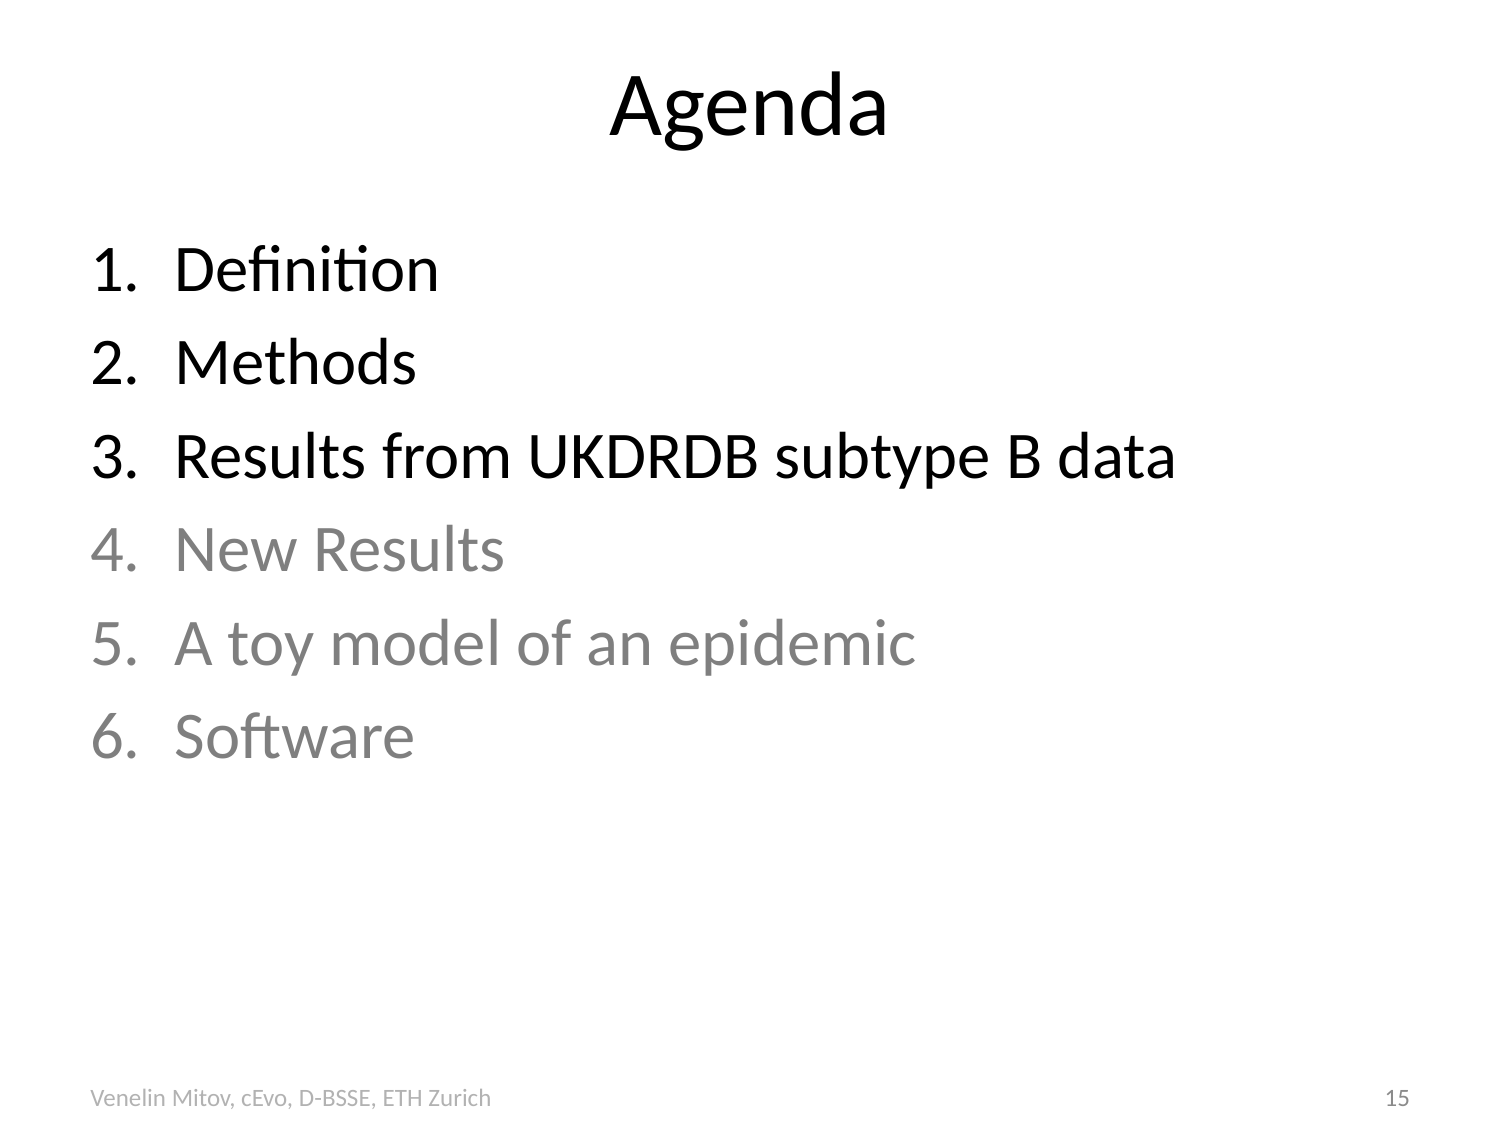

# Agenda
Definition
Methods
Results from UKDRDB subtype B data
New Results
A toy model of an epidemic
Software
15
Venelin Mitov, cEvo, D-BSSE, ETH Zurich